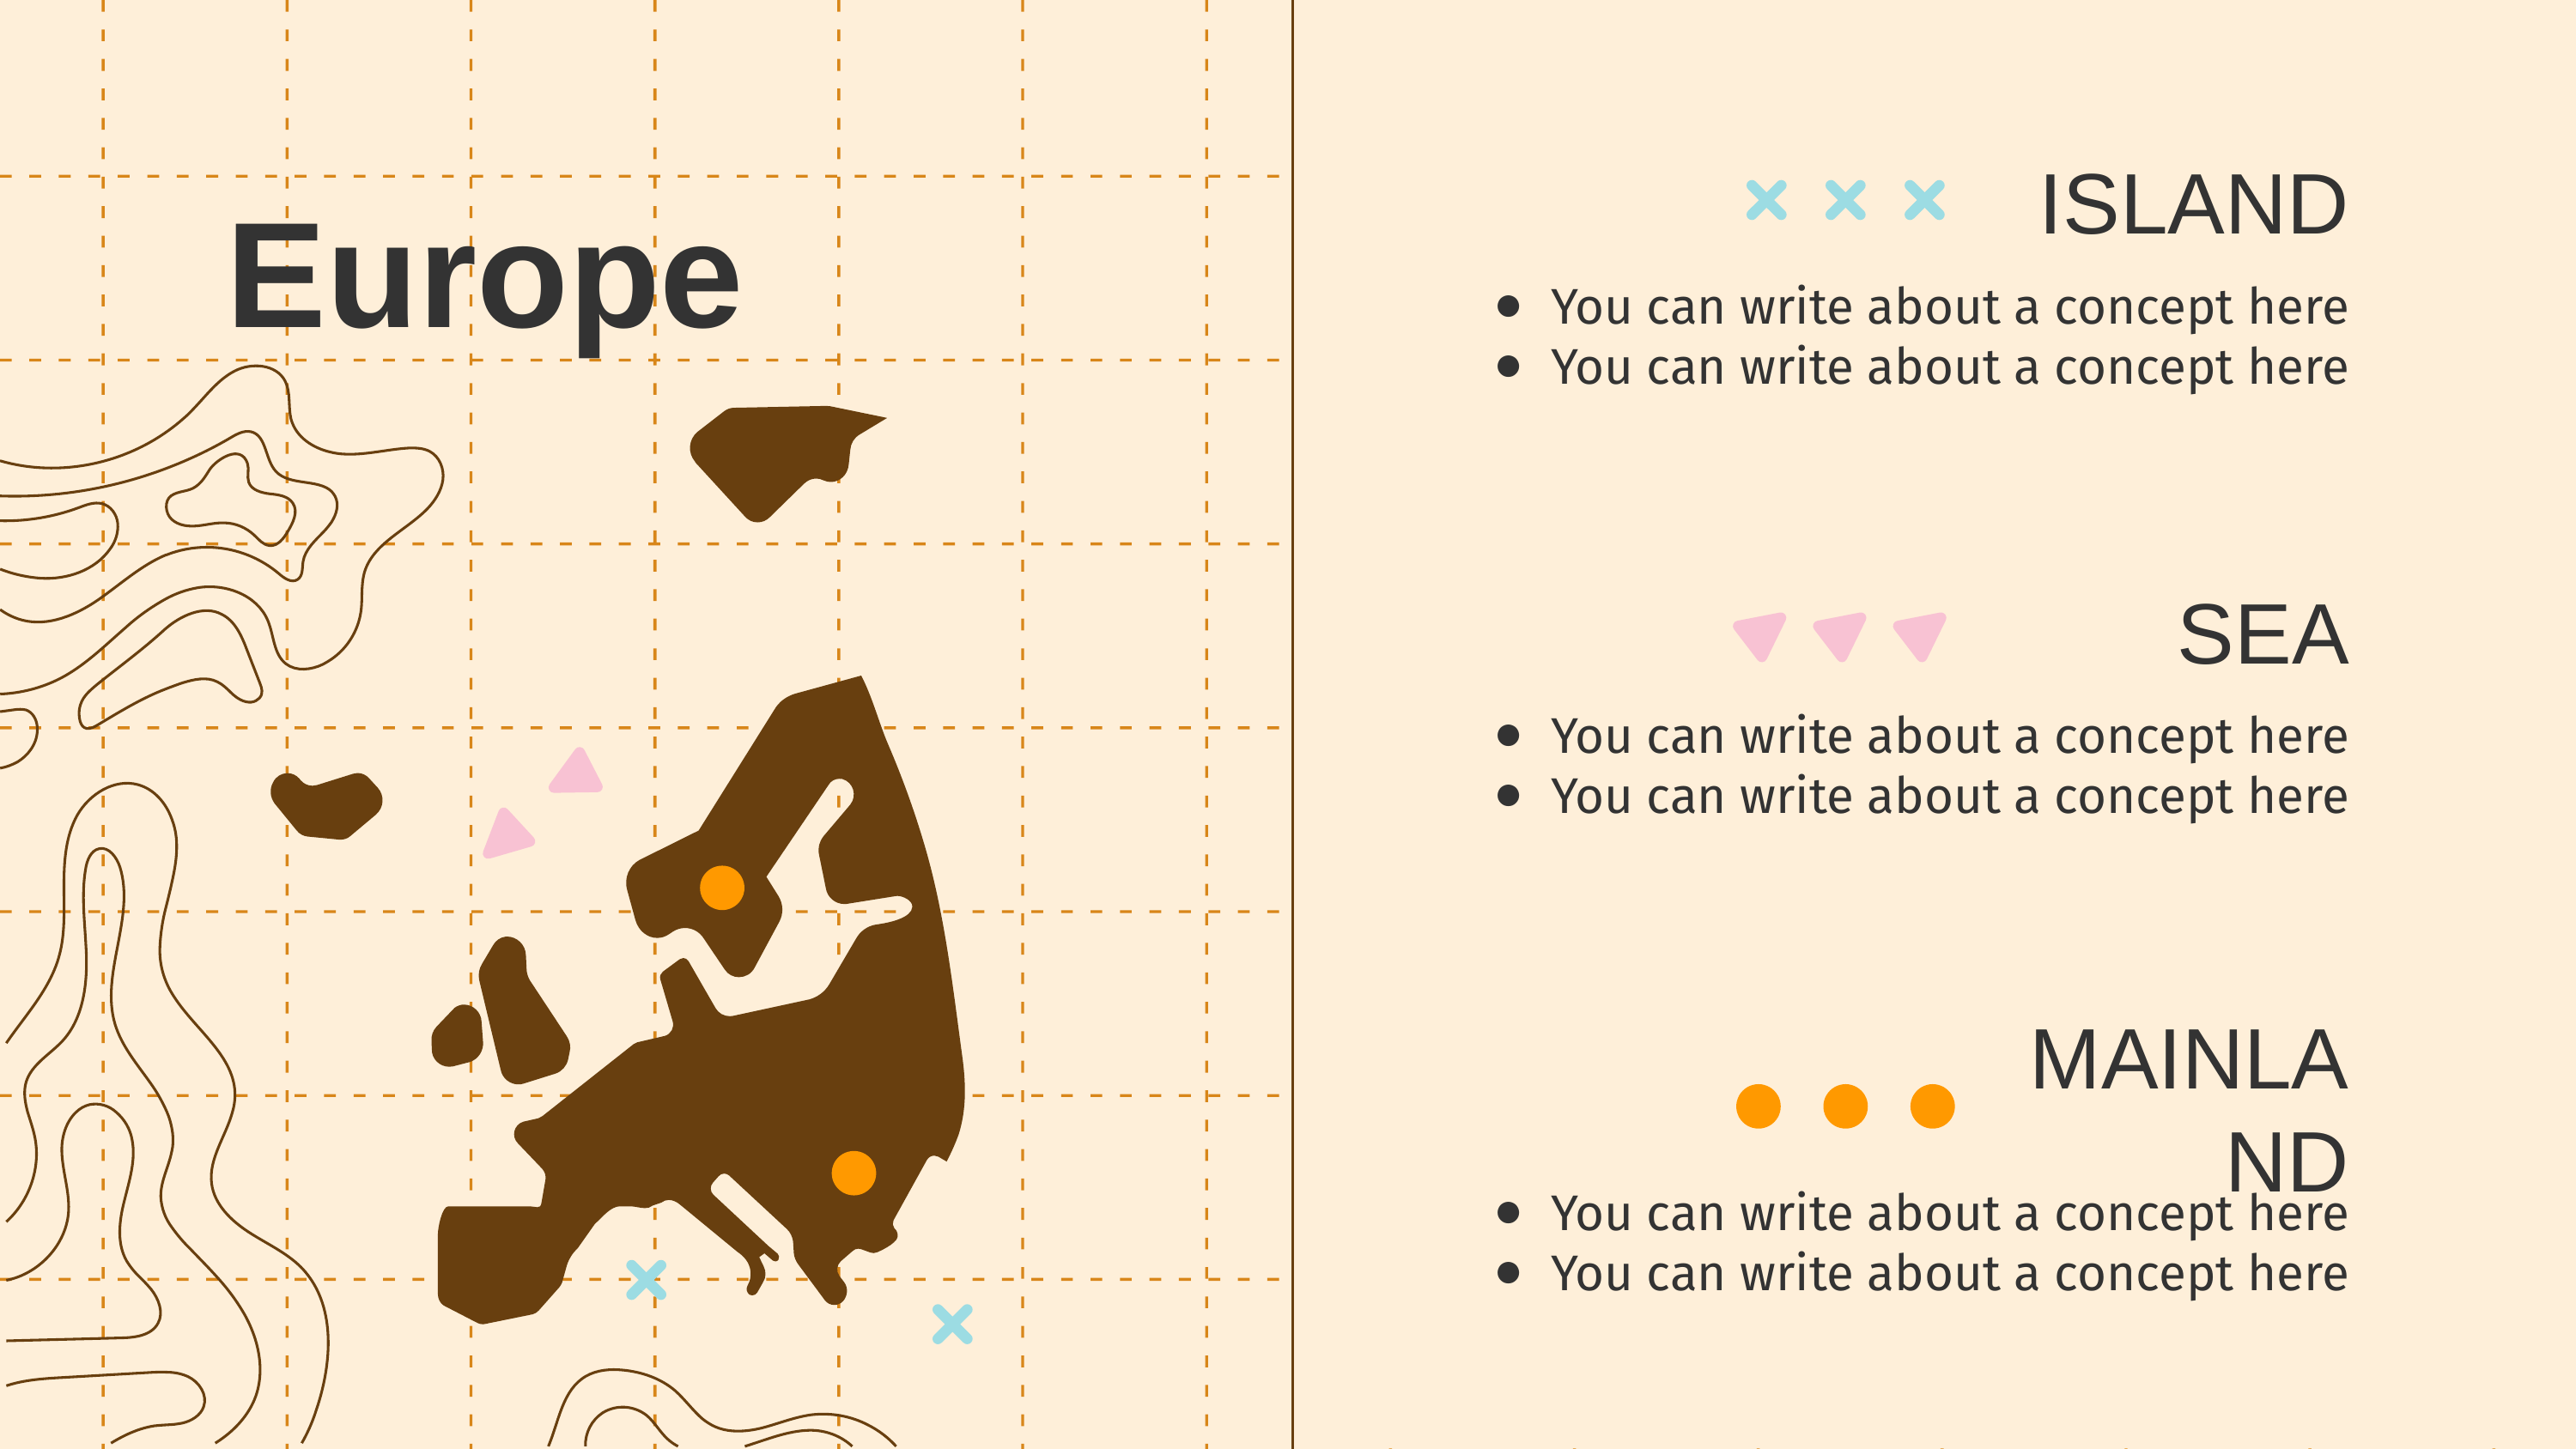

# Europe
ISLAND

You can write about a concept here
You can write about a concept here

SEA

You can write about a concept here
You can write about a concept here

MAINLAND

You can write about a concept here
You can write about a concept here